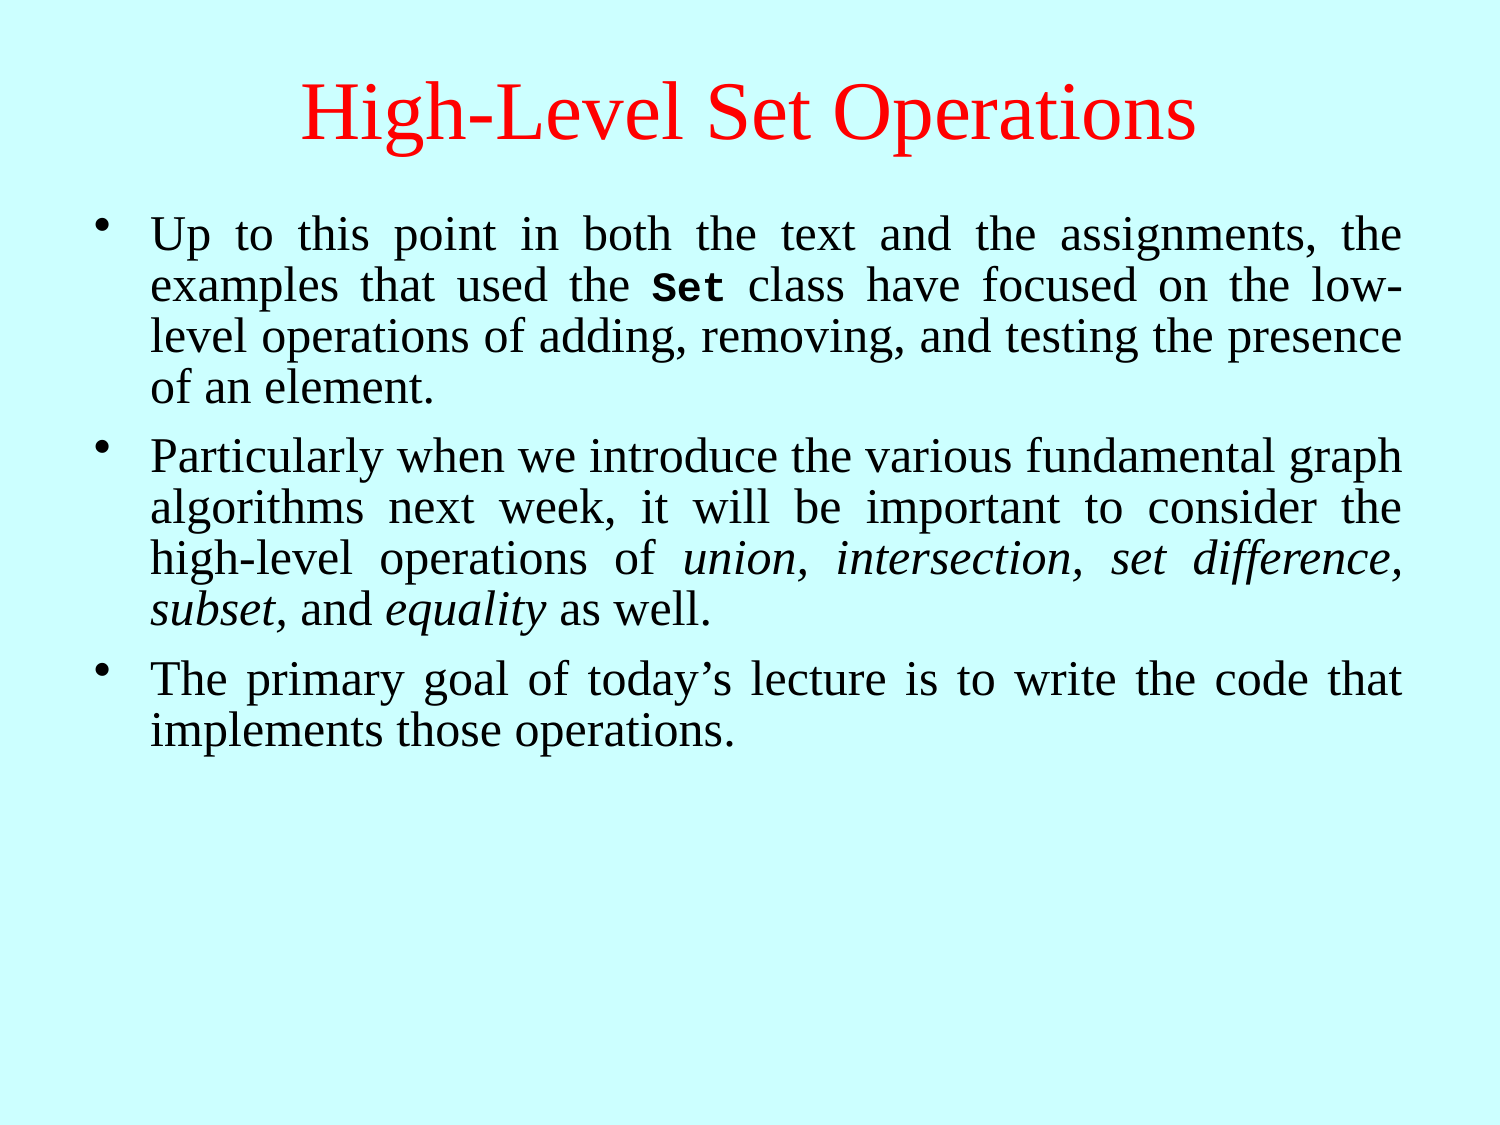

# High-Level Set Operations
Up to this point in both the text and the assignments, the examples that used the Set class have focused on the low-level operations of adding, removing, and testing the presence of an element.
Particularly when we introduce the various fundamental graph algorithms next week, it will be important to consider the high-level operations of union, intersection, set difference, subset, and equality as well.
The primary goal of today’s lecture is to write the code that implements those operations.